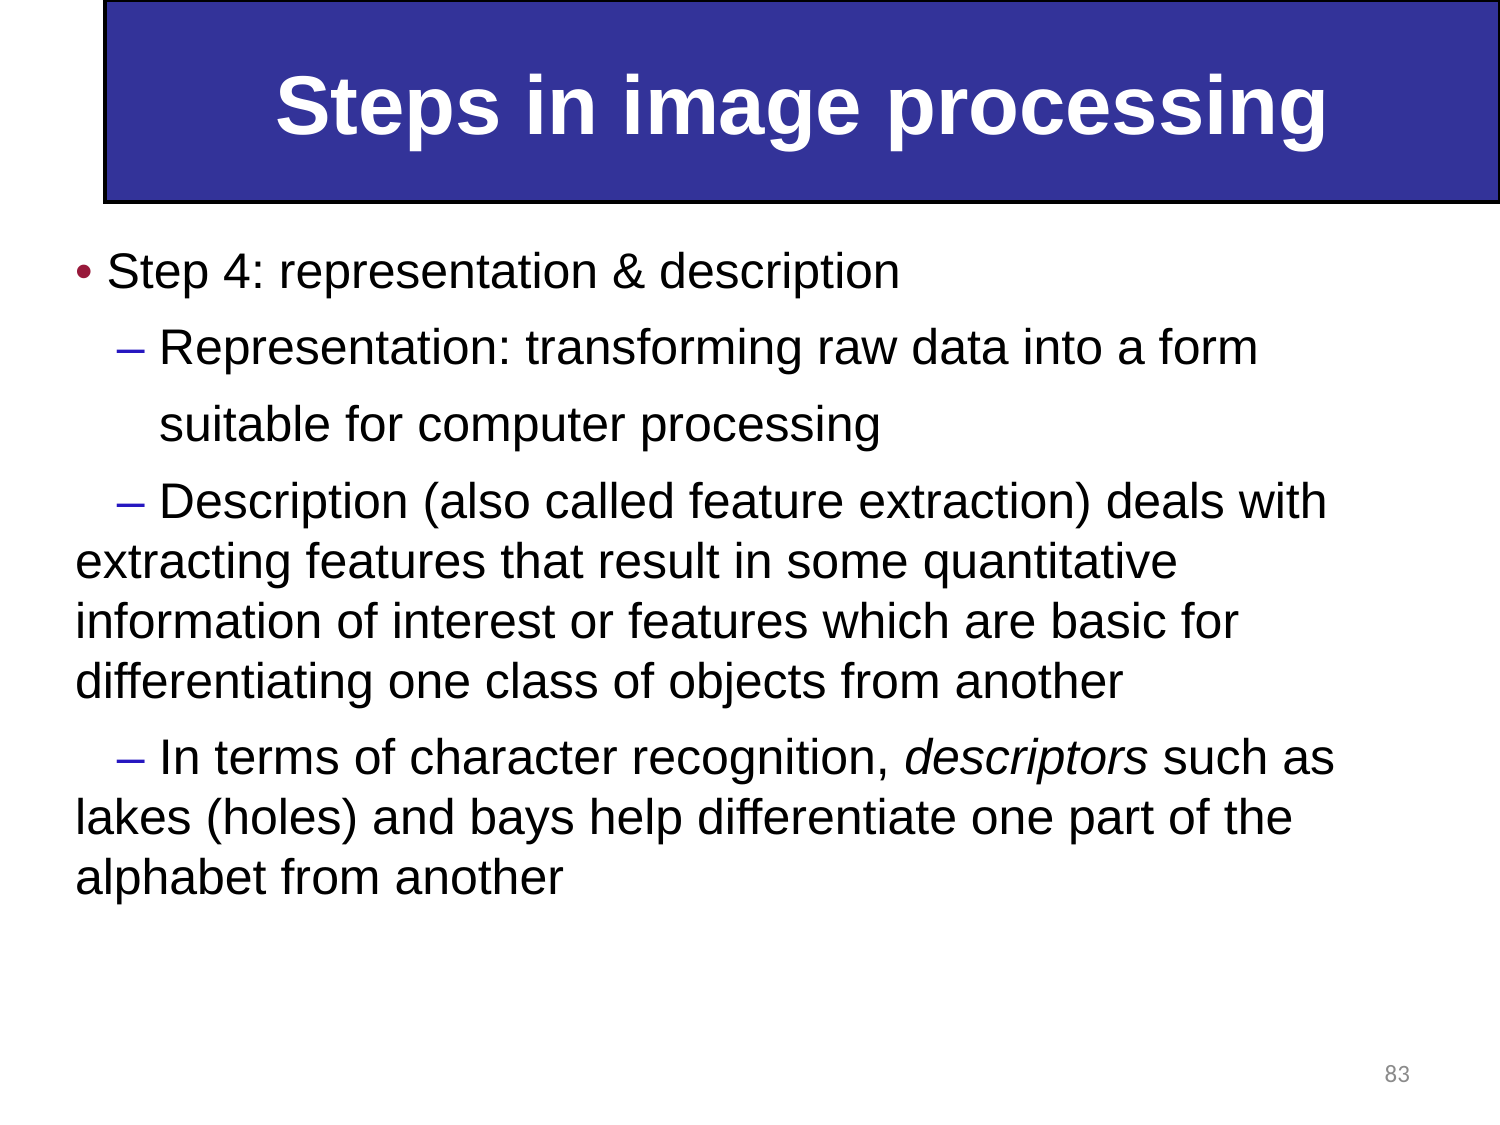

Steps in image processing
• Step 4: representation & description
   – Representation: transforming raw data into a form
      suitable for computer processing
   – Description (also called feature extraction) deals with extracting features that result in some quantitative information of interest or features which are basic for differentiating one class of objects from another
   – In terms of character recognition, descriptors such as lakes (holes) and bays help differentiate one part of the alphabet from another
83